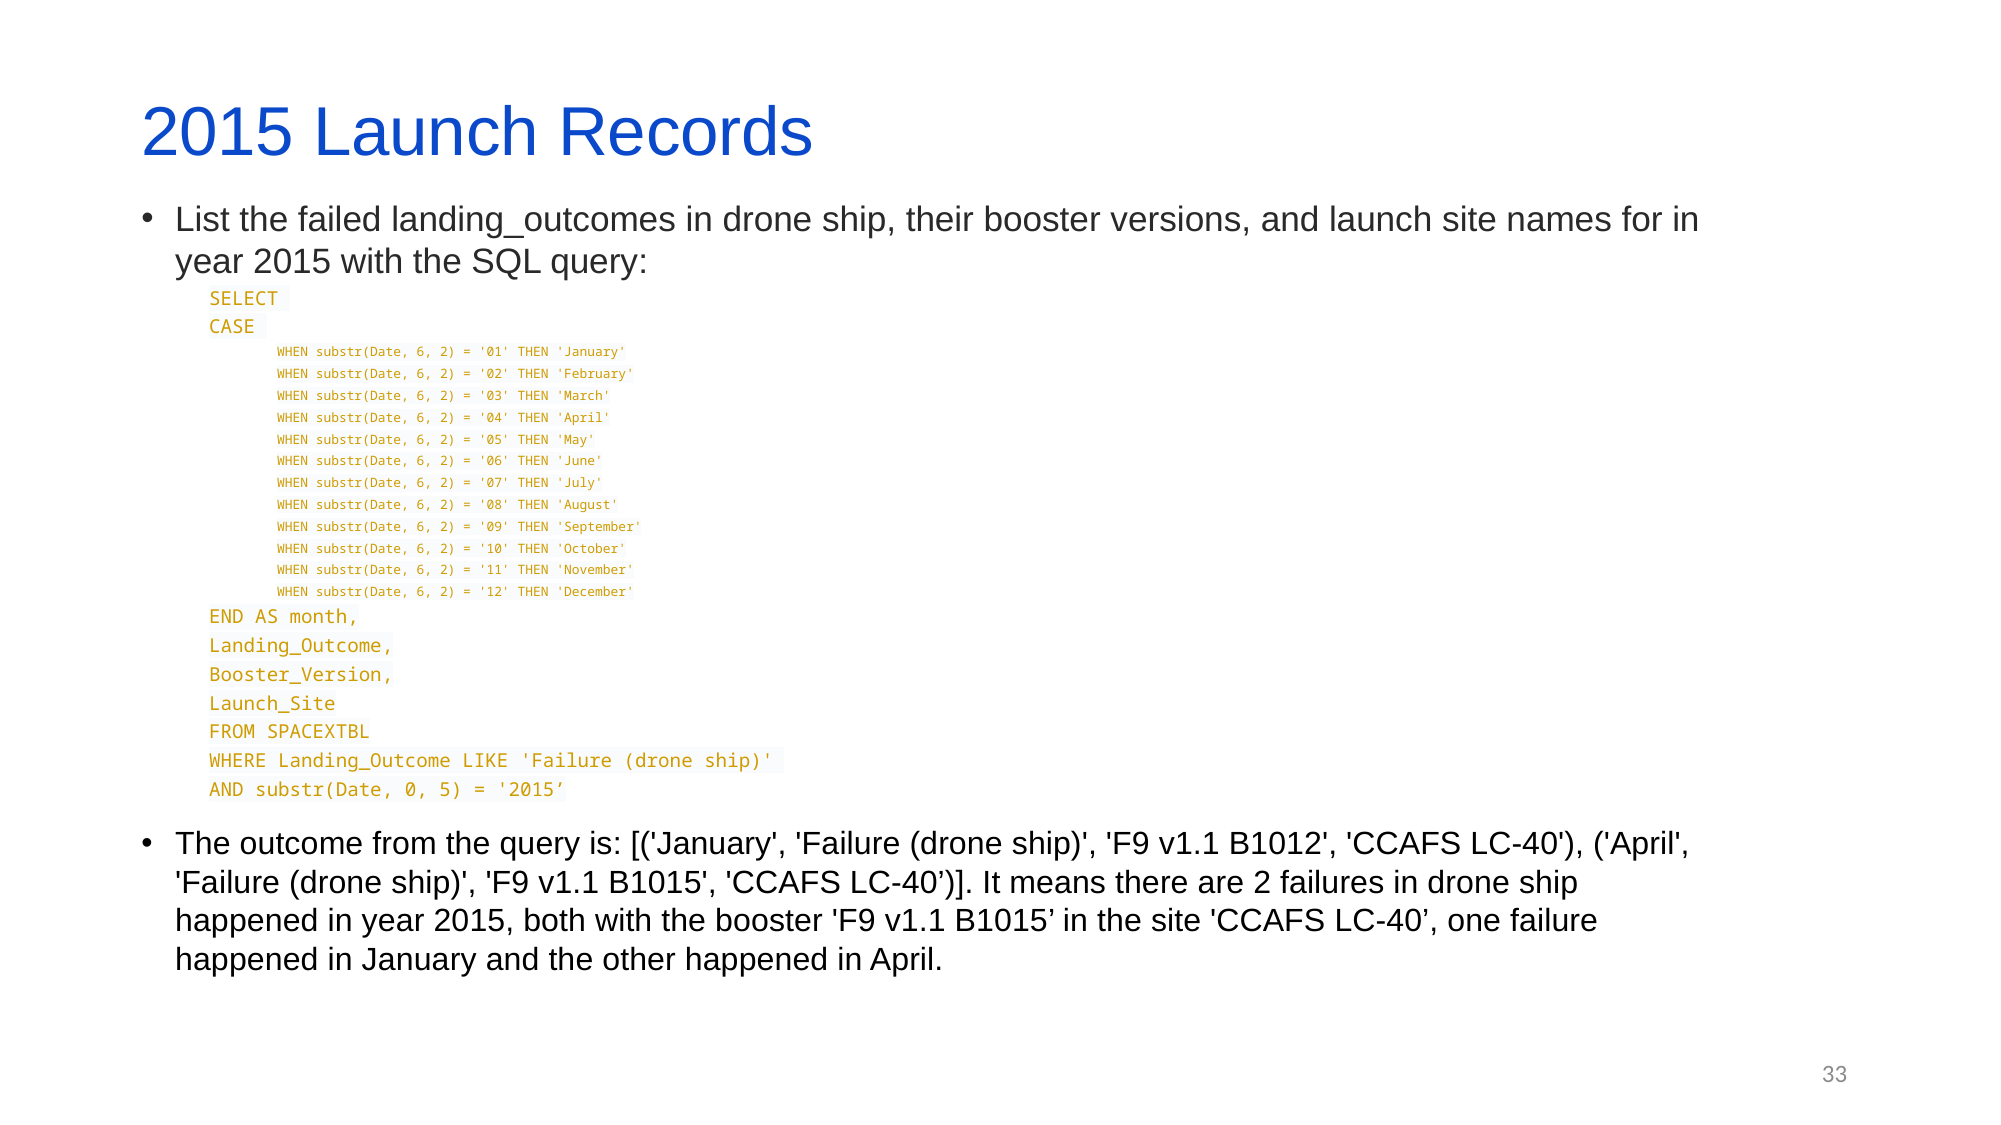

2015 Launch Records
List the failed landing_outcomes in drone ship, their booster versions, and launch site names for in year 2015 with the SQL query:
SELECT
CASE
WHEN substr(Date, 6, 2) = '01' THEN 'January'
WHEN substr(Date, 6, 2) = '02' THEN 'February'
WHEN substr(Date, 6, 2) = '03' THEN 'March'
WHEN substr(Date, 6, 2) = '04' THEN 'April'
WHEN substr(Date, 6, 2) = '05' THEN 'May'
WHEN substr(Date, 6, 2) = '06' THEN 'June'
WHEN substr(Date, 6, 2) = '07' THEN 'July'
WHEN substr(Date, 6, 2) = '08' THEN 'August'
WHEN substr(Date, 6, 2) = '09' THEN 'September'
WHEN substr(Date, 6, 2) = '10' THEN 'October'
WHEN substr(Date, 6, 2) = '11' THEN 'November'
WHEN substr(Date, 6, 2) = '12' THEN 'December'
END AS month,
Landing_Outcome,
Booster_Version,
Launch_Site
FROM SPACEXTBL
WHERE Landing_Outcome LIKE 'Failure (drone ship)'
AND substr(Date, 0, 5) = '2015’
The outcome from the query is: [('January', 'Failure (drone ship)', 'F9 v1.1 B1012', 'CCAFS LC-40'), ('April', 'Failure (drone ship)', 'F9 v1.1 B1015', 'CCAFS LC-40’)]. It means there are 2 failures in drone ship happened in year 2015, both with the booster 'F9 v1.1 B1015’ in the site 'CCAFS LC-40’, one failure happened in January and the other happened in April.
33